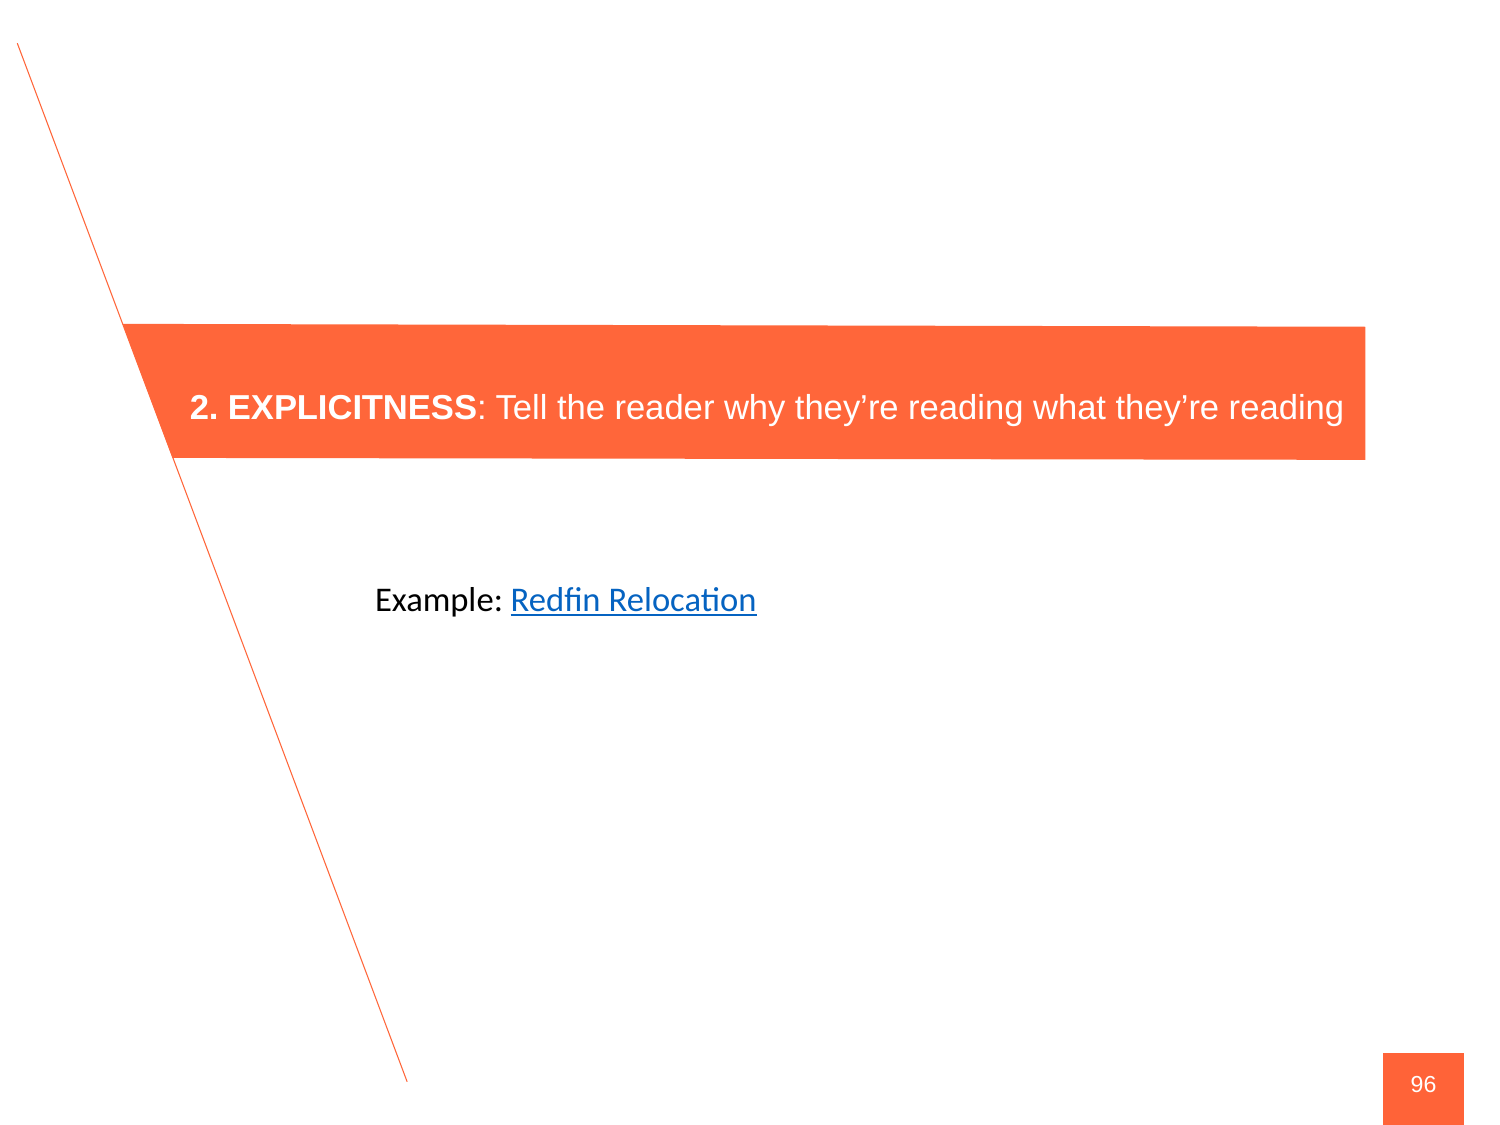

2. EXPLICITNESS: Tell the reader why they’re reading what they’re reading

Example: Redfin Relocation